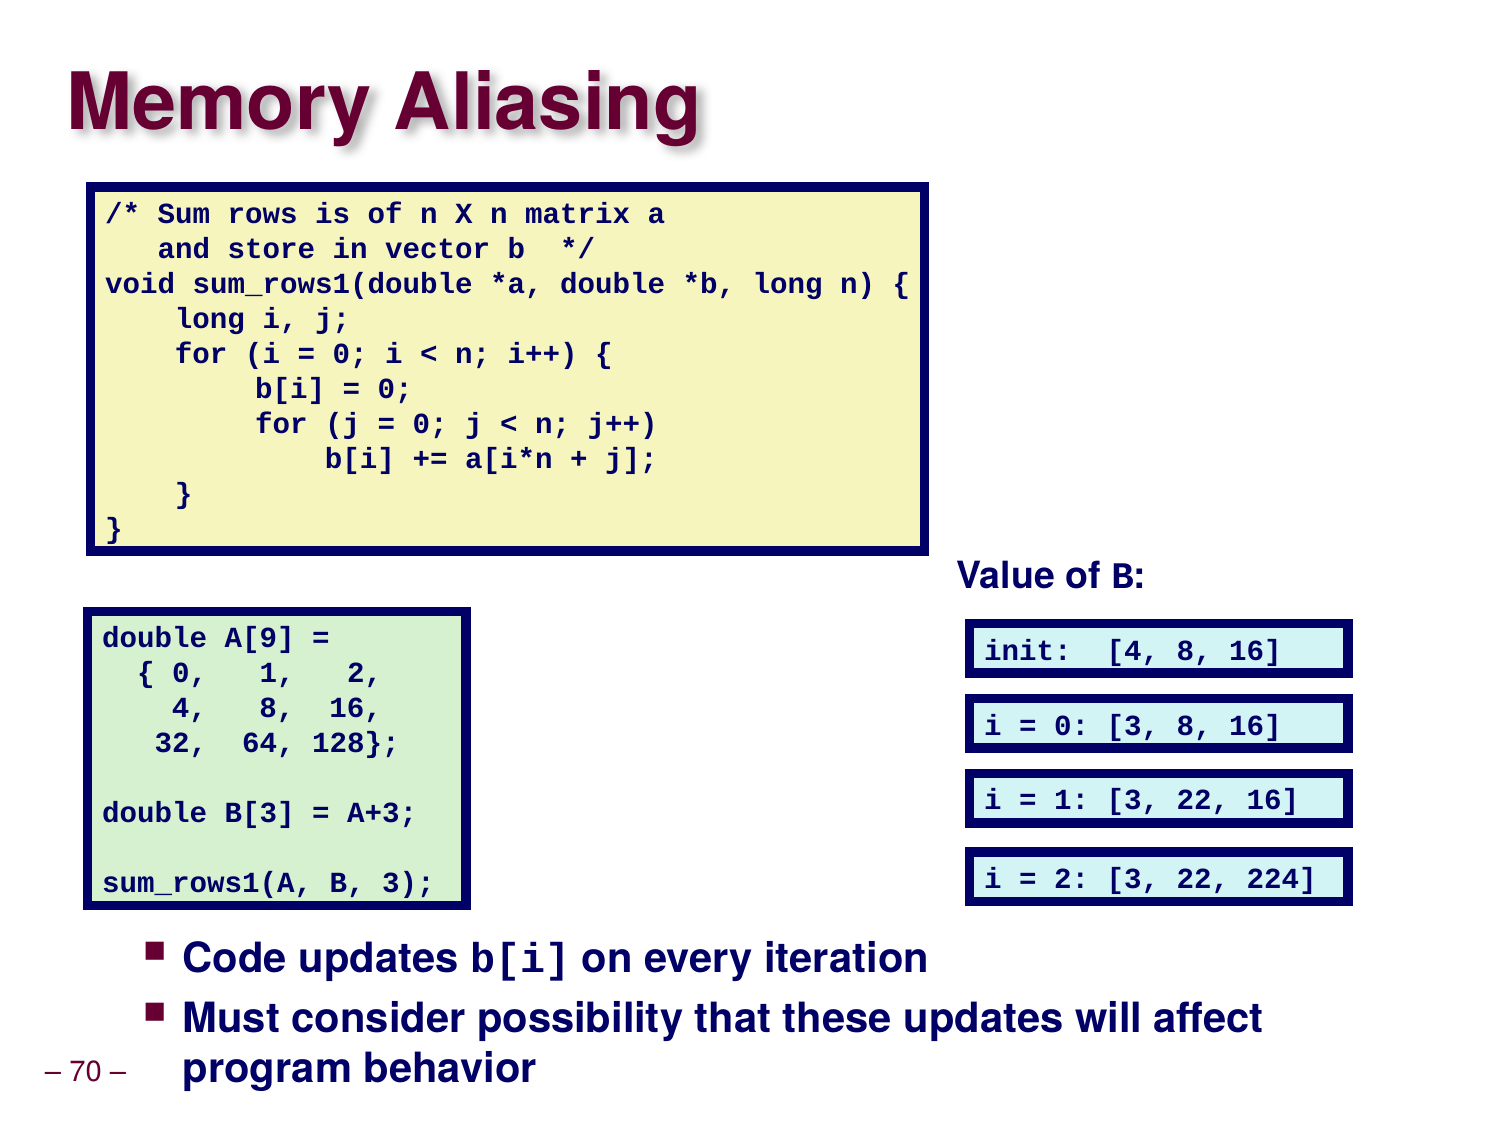

# Memory Aliasing
/* Sum rows is of n X n matrix a
   and store in vector b  */
void sum_rows1(double *a, double *b, long n) {
    long i, j;
    for (i = 0; i < n; i++) {
	b[i] = 0;
	for (j = 0; j < n; j++)
	    b[i] += a[i*n + j];
    }
}

Value of B:
double A[9] =
  { 0,   1,   2,
    4,   8,  16,
   32,  64, 128};

double B[3] = A+3;

sum_rows1(A, B, 3);
init:  [4, 8, 16]
i = 0: [3, 8, 16]
i = 1: [3, 22, 16]
i = 2: [3, 22, 224]
Code updates b[i] on every iteration
Must consider possibility that these updates will affect program behavior